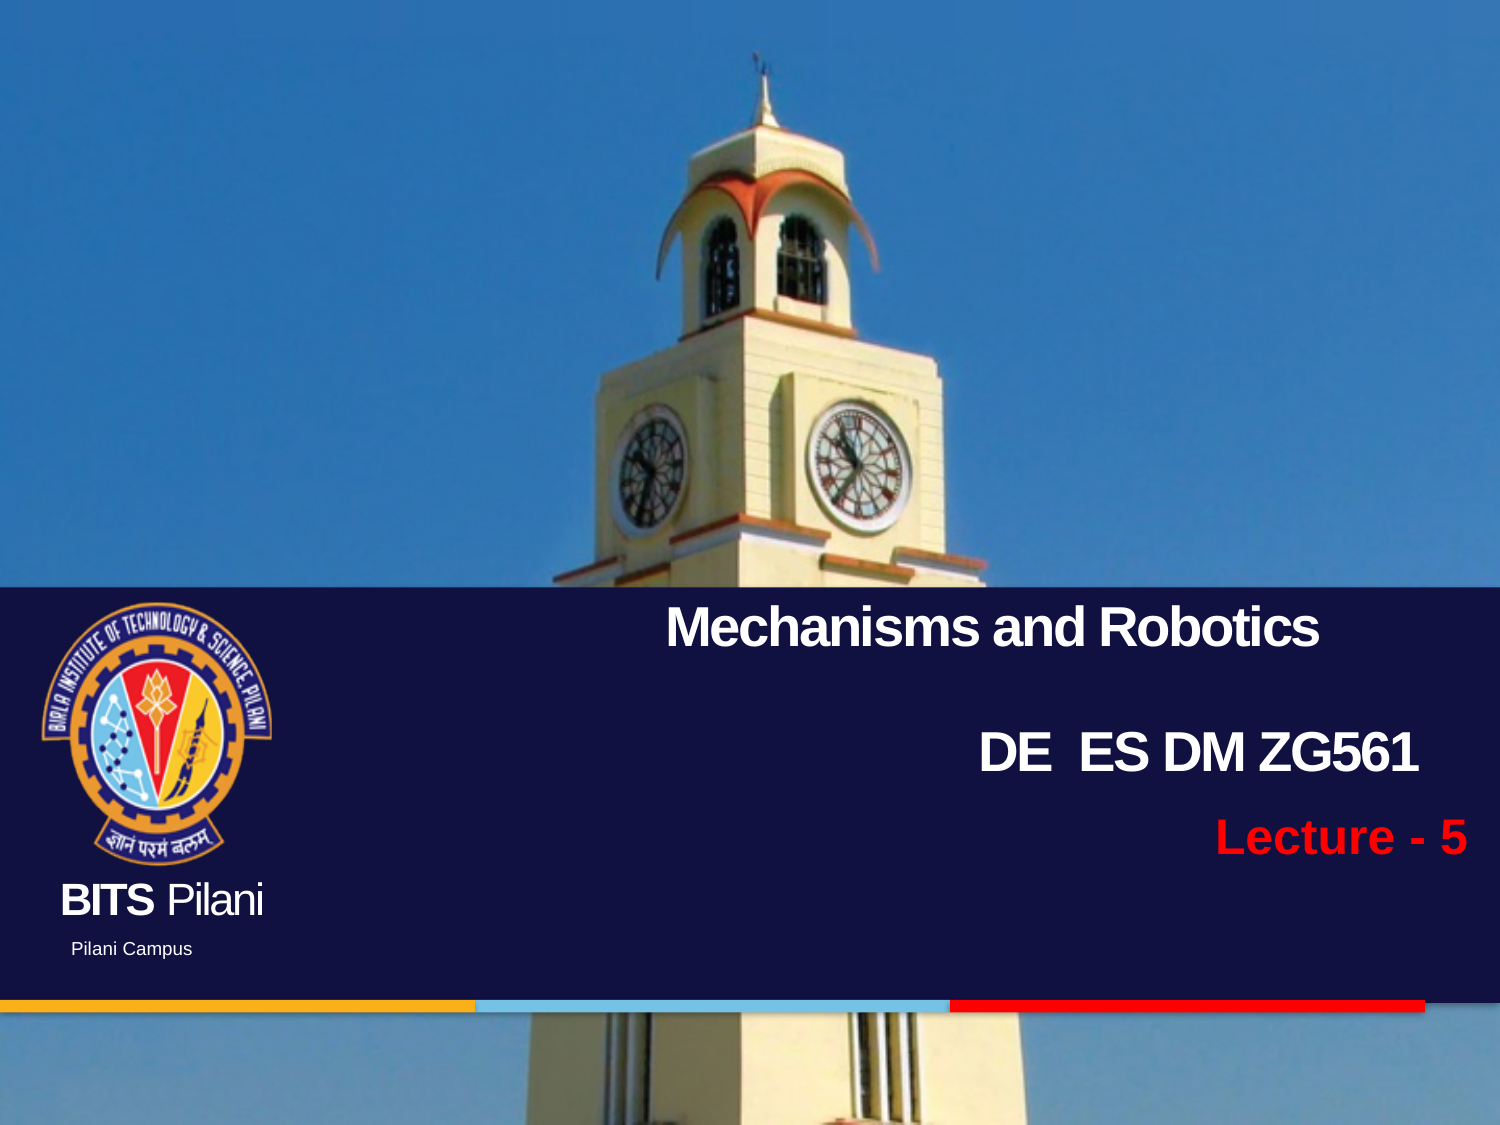

# Mechanisms and Robotics DE  ES DM ZG561
Lecture - 5